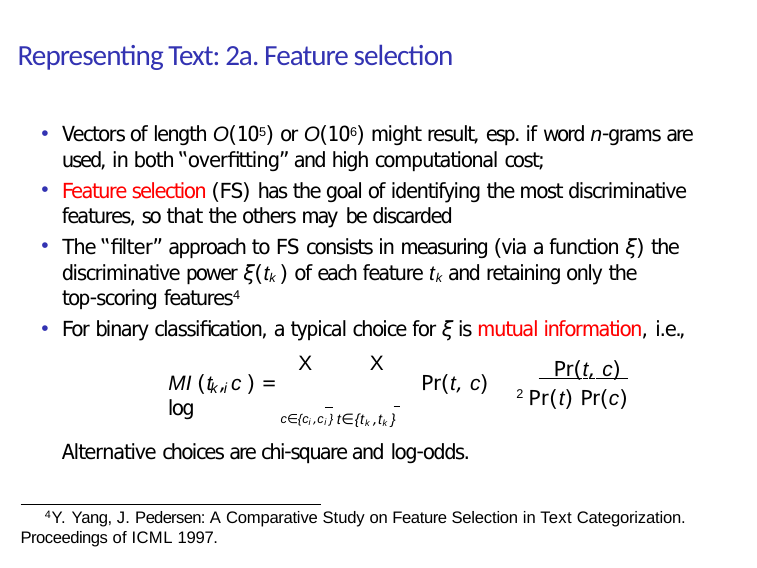

# Representing Text: 2a. Feature selection
Vectors of length O(105) or O(106) might result, esp. if word n-grams are  used, in both “overfitting” and high computational cost;
Feature selection (FS) has the goal of identifying the most discriminative  features, so that the others may be discarded
The “filter” approach to FS consists in measuring (via a function ξ) the  discriminative power ξ(tk ) of each feature tk and retaining only the
top-scoring features4
For binary classification, a typical choice for ξ is mutual information, i.e.,
X	X
   Pr(t, c)
2  Pr(t) Pr(c)
MI (t , c ) =	Pr(t, c) log
k i
c∈{ci ,ci } t∈{tk ,tk }

Alternative choices are chi-square and log-odds.

4Y. Yang, J. Pedersen: A Comparative Study on Feature Selection in Text Categorization.
Proceedings of ICML 1997.